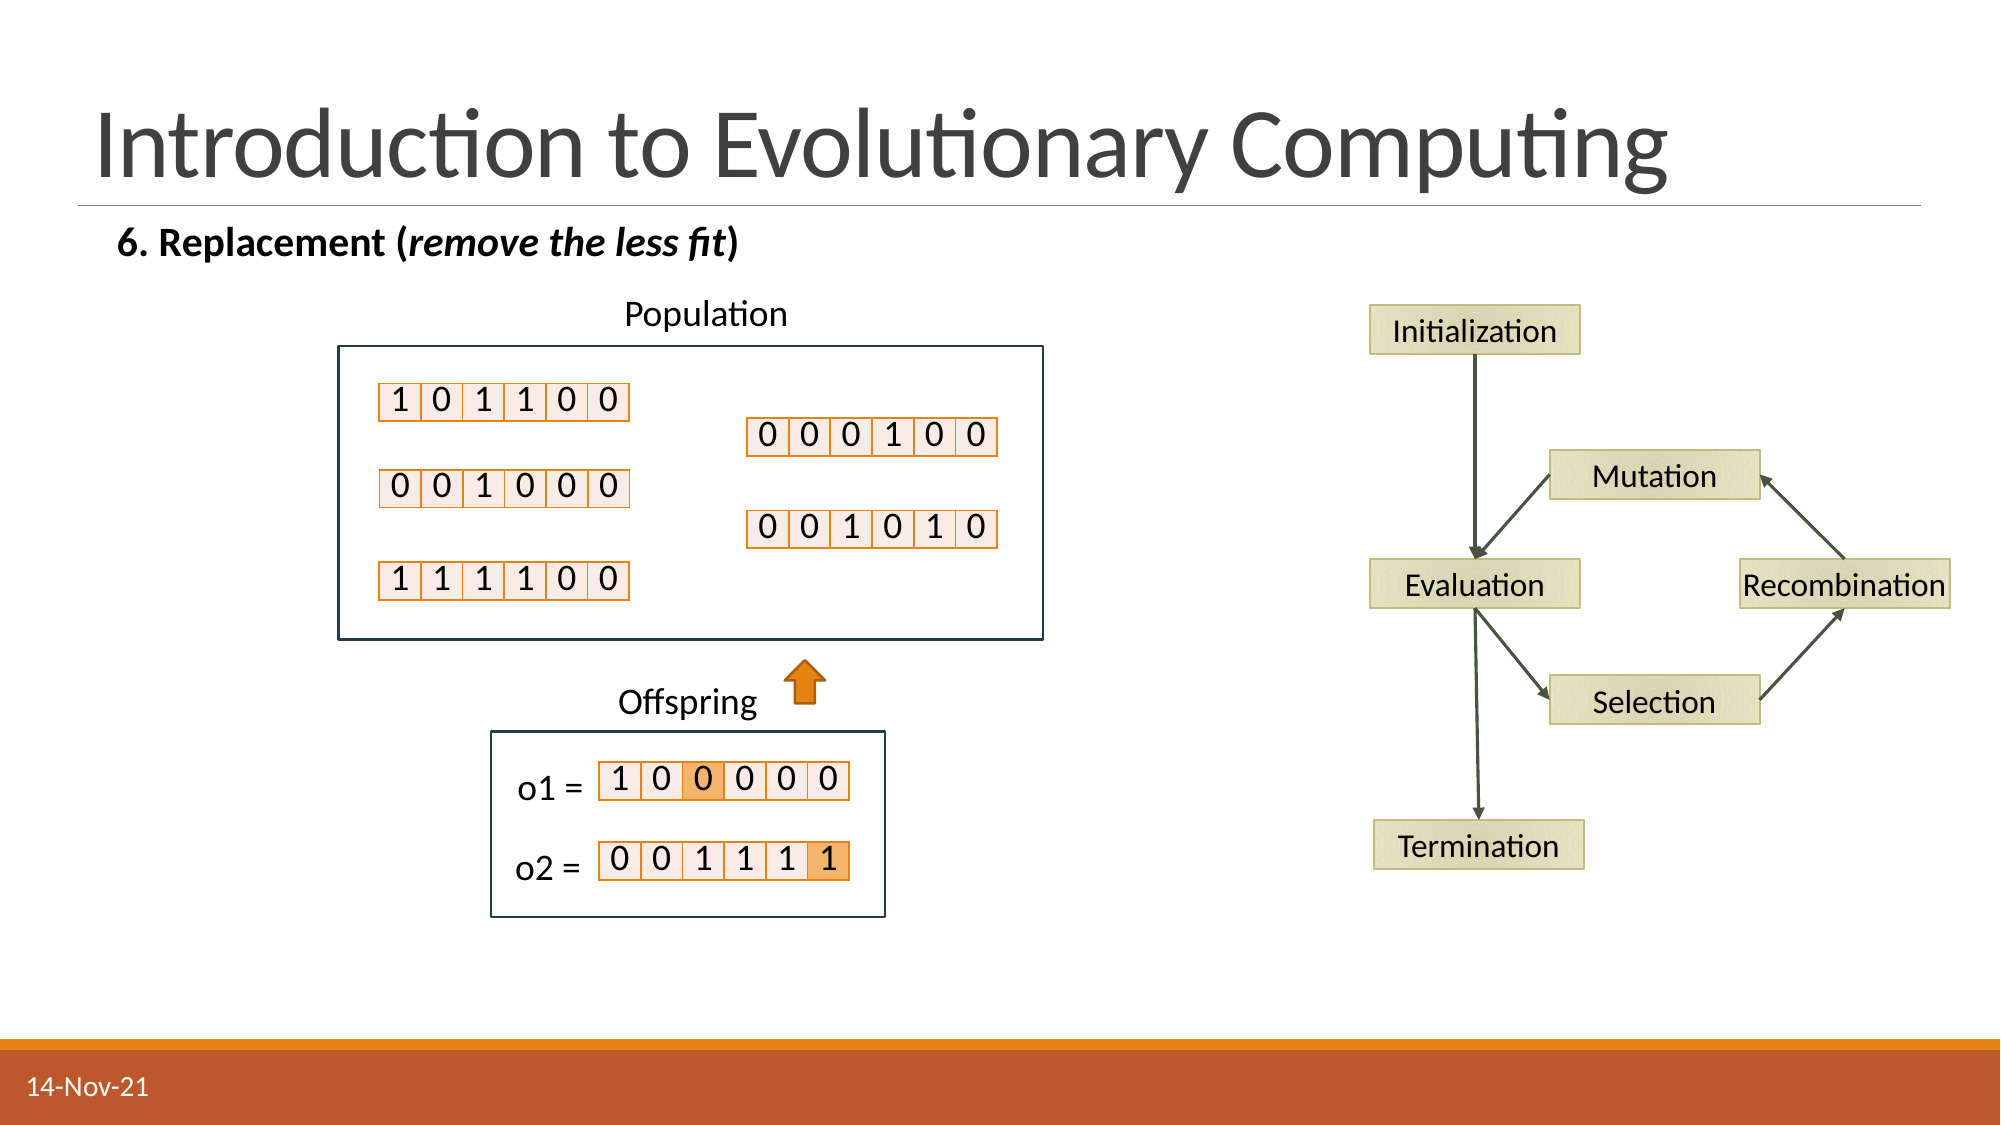

# Introduction to Evolutionary Computing
6. Replacement (remove the less fit)
Population
Initialization

| 1 | 0 | 1 | 1 | 0 | 0 |
| --- | --- | --- | --- | --- | --- |

| 0 | 0 | 0 | 1 | 0 | 0 |
| --- | --- | --- | --- | --- | --- |
Mutation
| 0 | 0 | 1 | 0 | 0 | 0 |
| --- | --- | --- | --- | --- | --- |
| 0 | 0 | 1 | 0 | 1 | 0 |
| --- | --- | --- | --- | --- | --- |
Evaluation
Recombination
| 1 | 1 | 1 | 1 | 0 | 0 |
| --- | --- | --- | --- | --- | --- |

Offspring
Selection

o1 =
| 1 | 0 | 0 | 0 | 0 | 0 |
| --- | --- | --- | --- | --- | --- |
Termination
o2 =
| 0 | 0 | 1 | 1 | 1 | 1 |
| --- | --- | --- | --- | --- | --- |
14-Nov-21